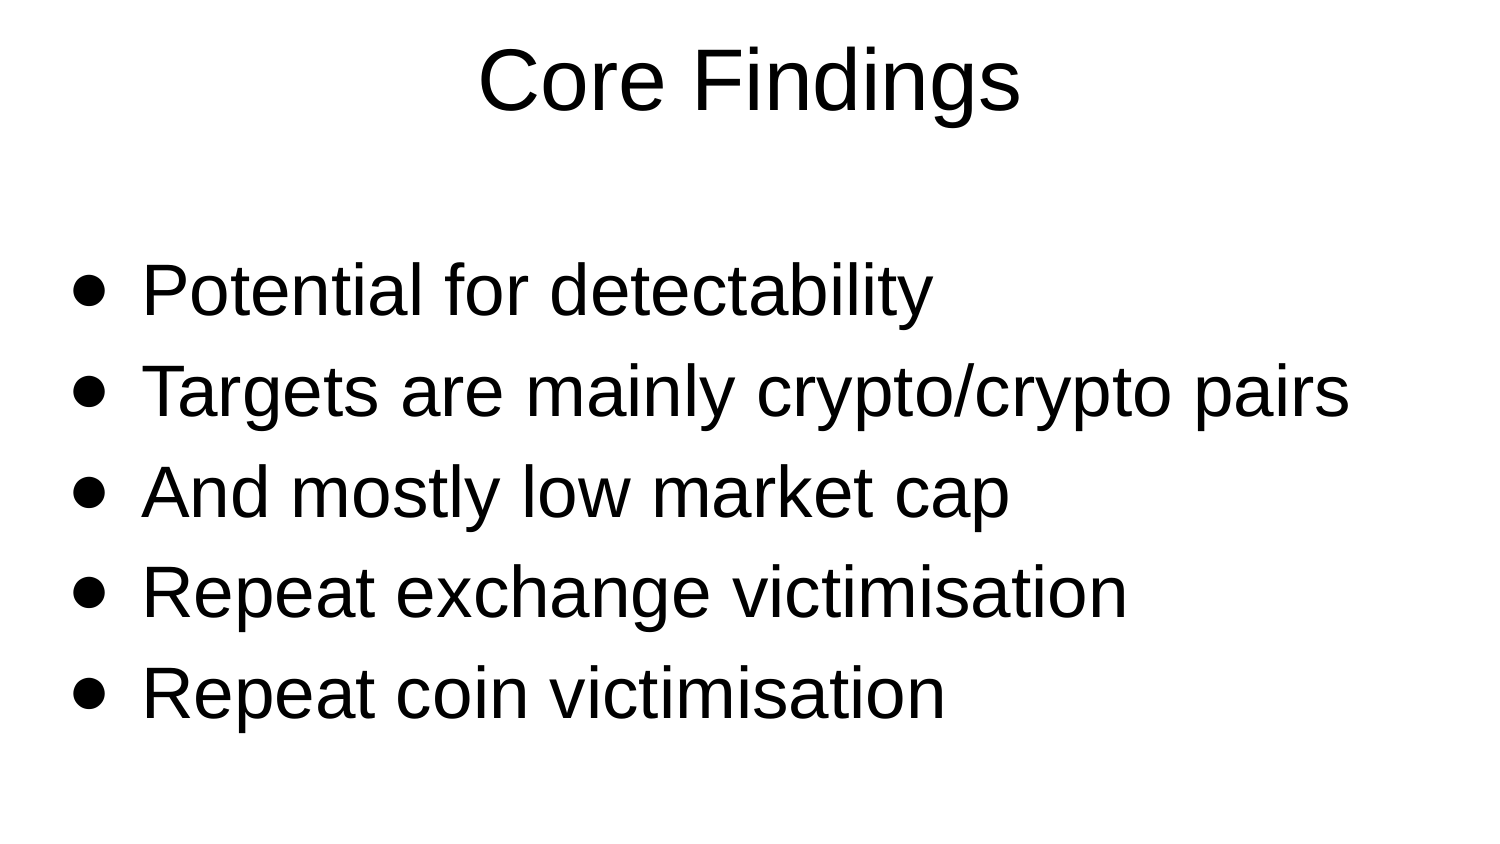

# Core Findings

Potential for detectability
Targets are mainly crypto/crypto pairs
And mostly low market cap
Repeat exchange victimisation
Repeat coin victimisation